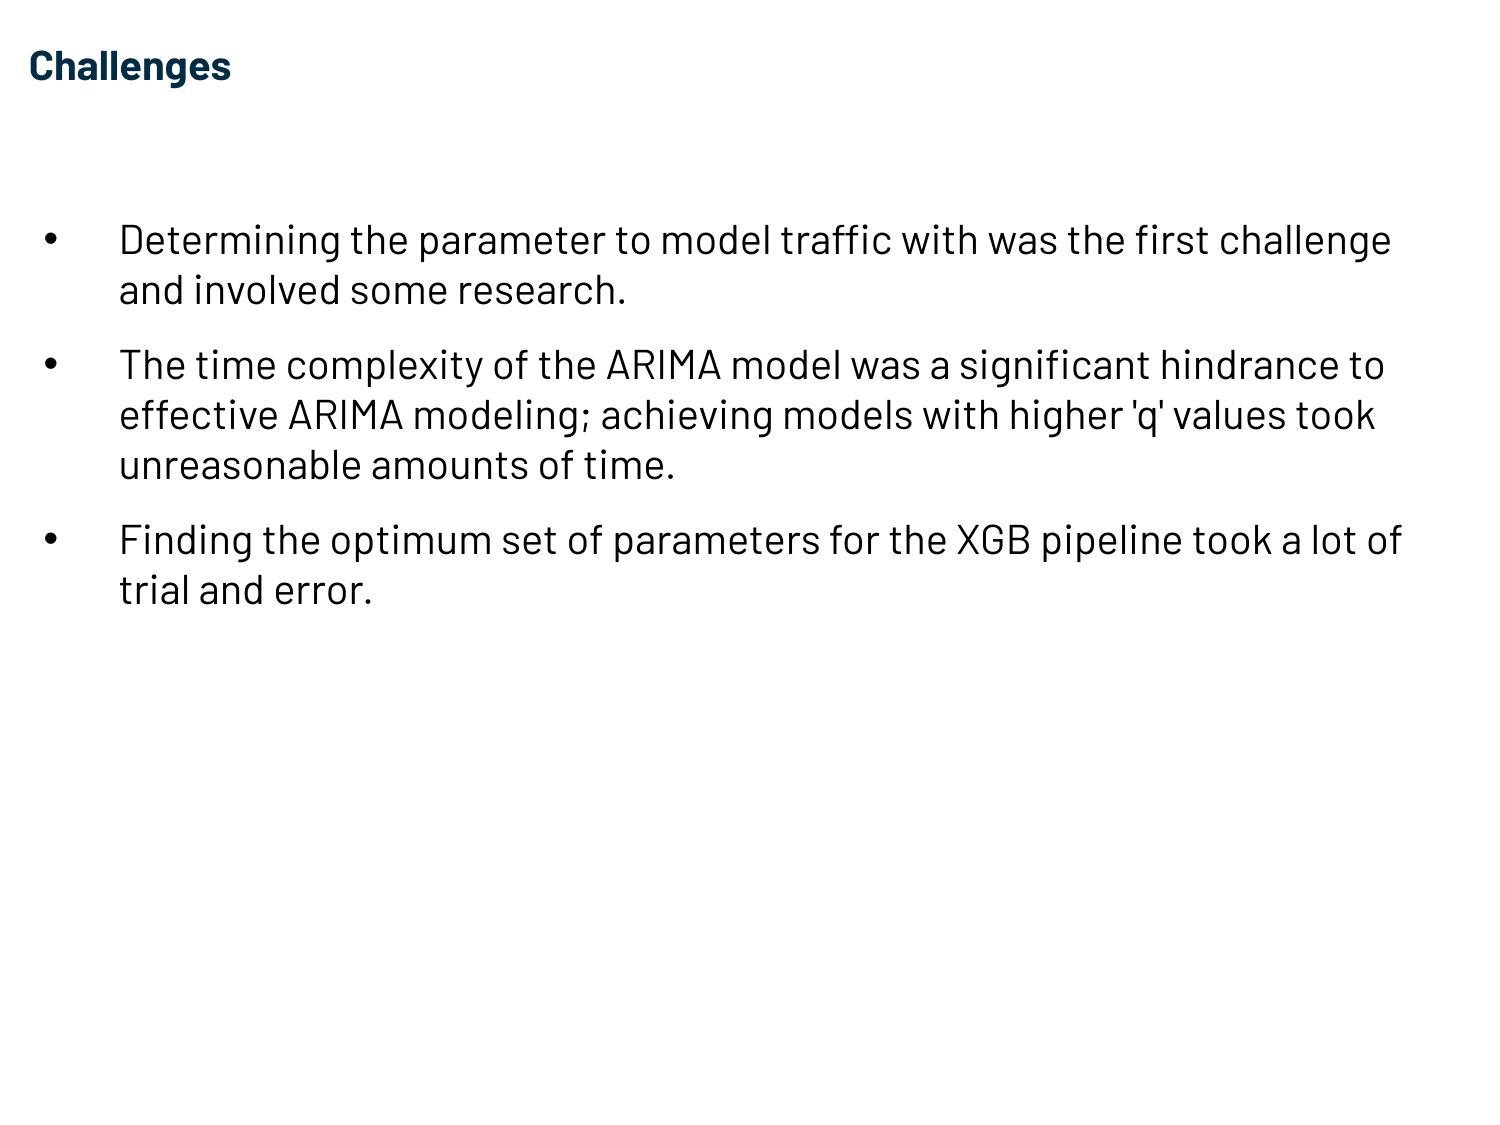

# Challenges

Determining the parameter to model traffic with was the first challenge and involved some research.
The time complexity of the ARIMA model was a significant hindrance to effective ARIMA modeling; achieving models with higher 'q' values took unreasonable amounts of time.
Finding the optimum set of parameters for the XGB pipeline took a lot of trial and error.